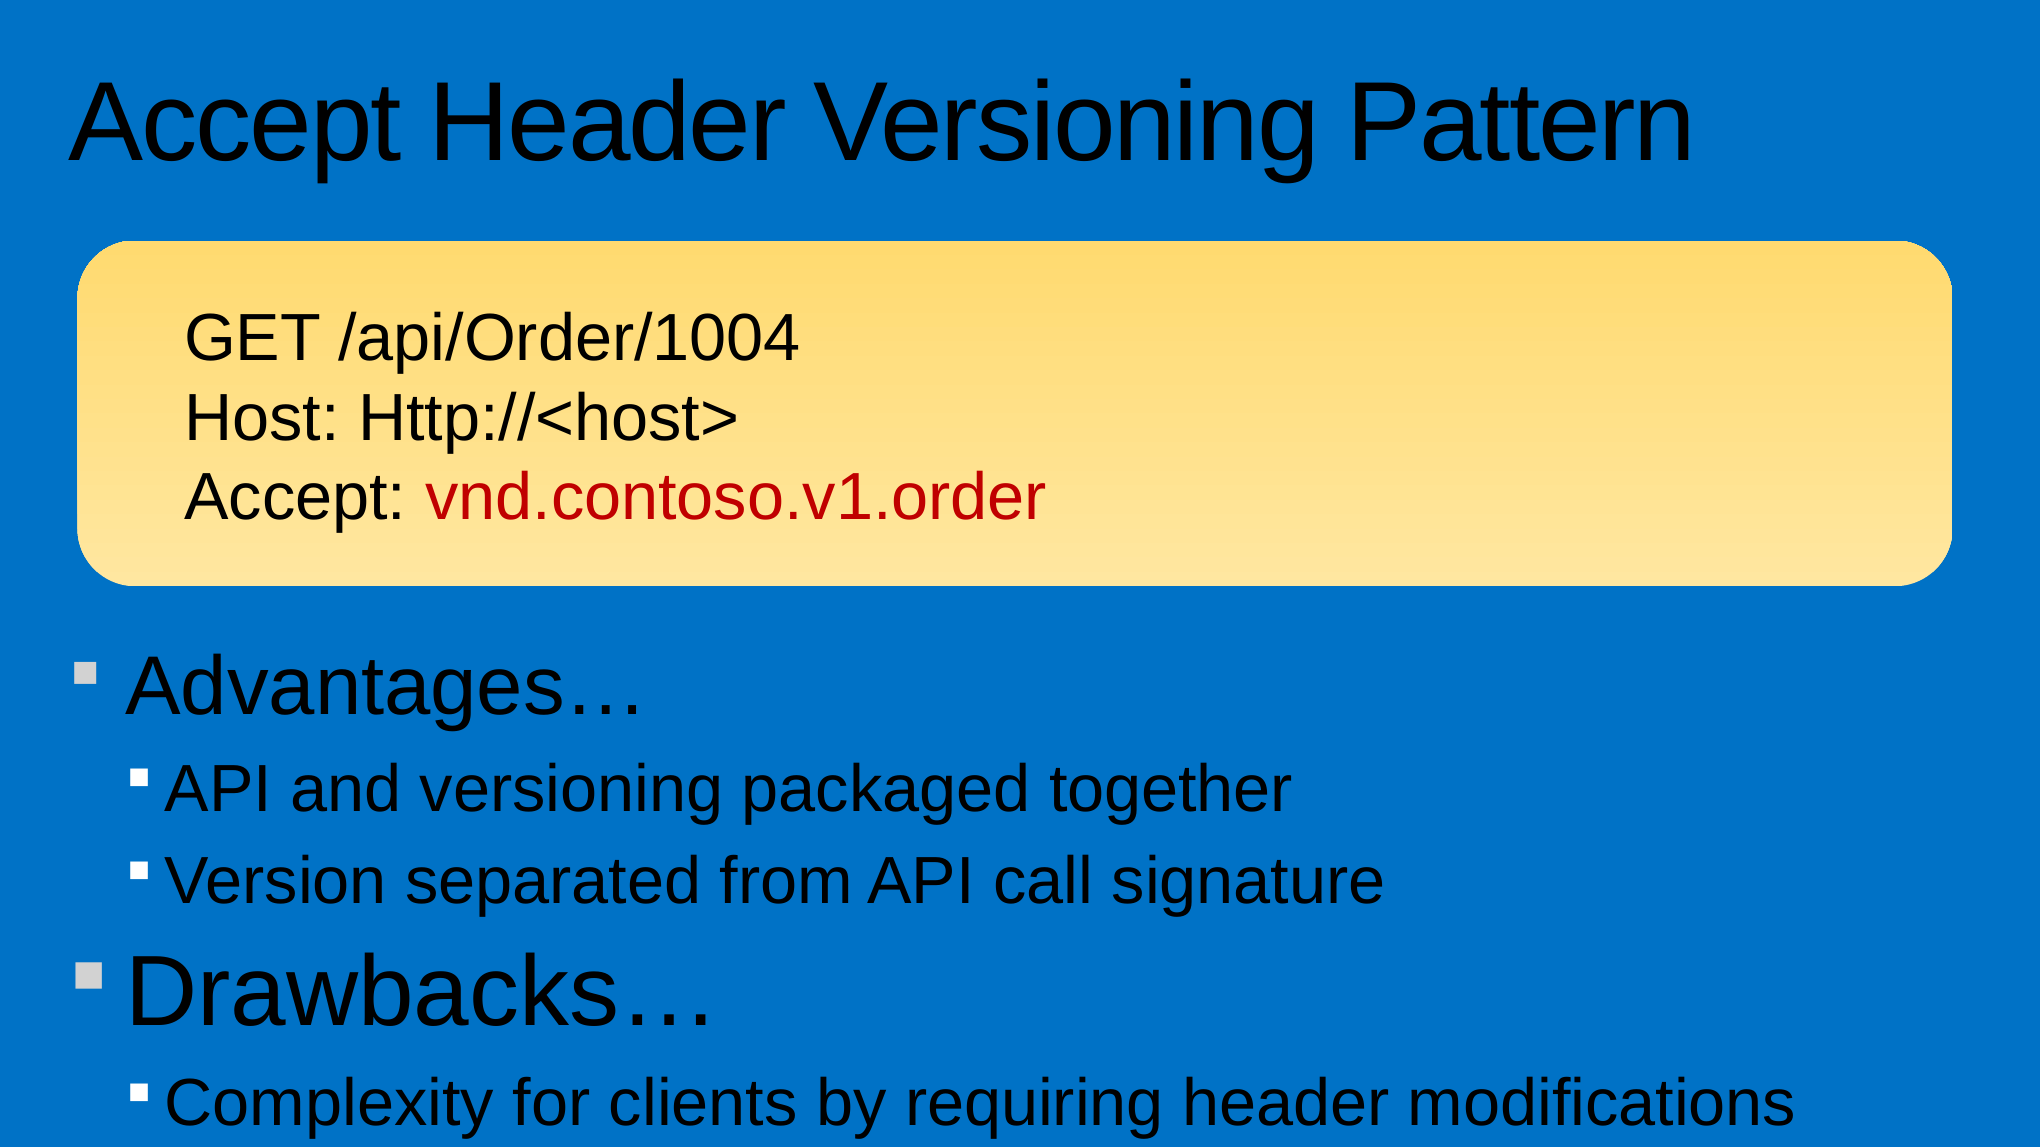

# Accept Header Versioning Pattern
GET /api/Order/1004
Host: Http://<host>
Accept: vnd.contoso.v1.order
Advantages…
API and versioning packaged together
Version separated from API call signature
Drawbacks…
Complexity for clients by requiring header modifications